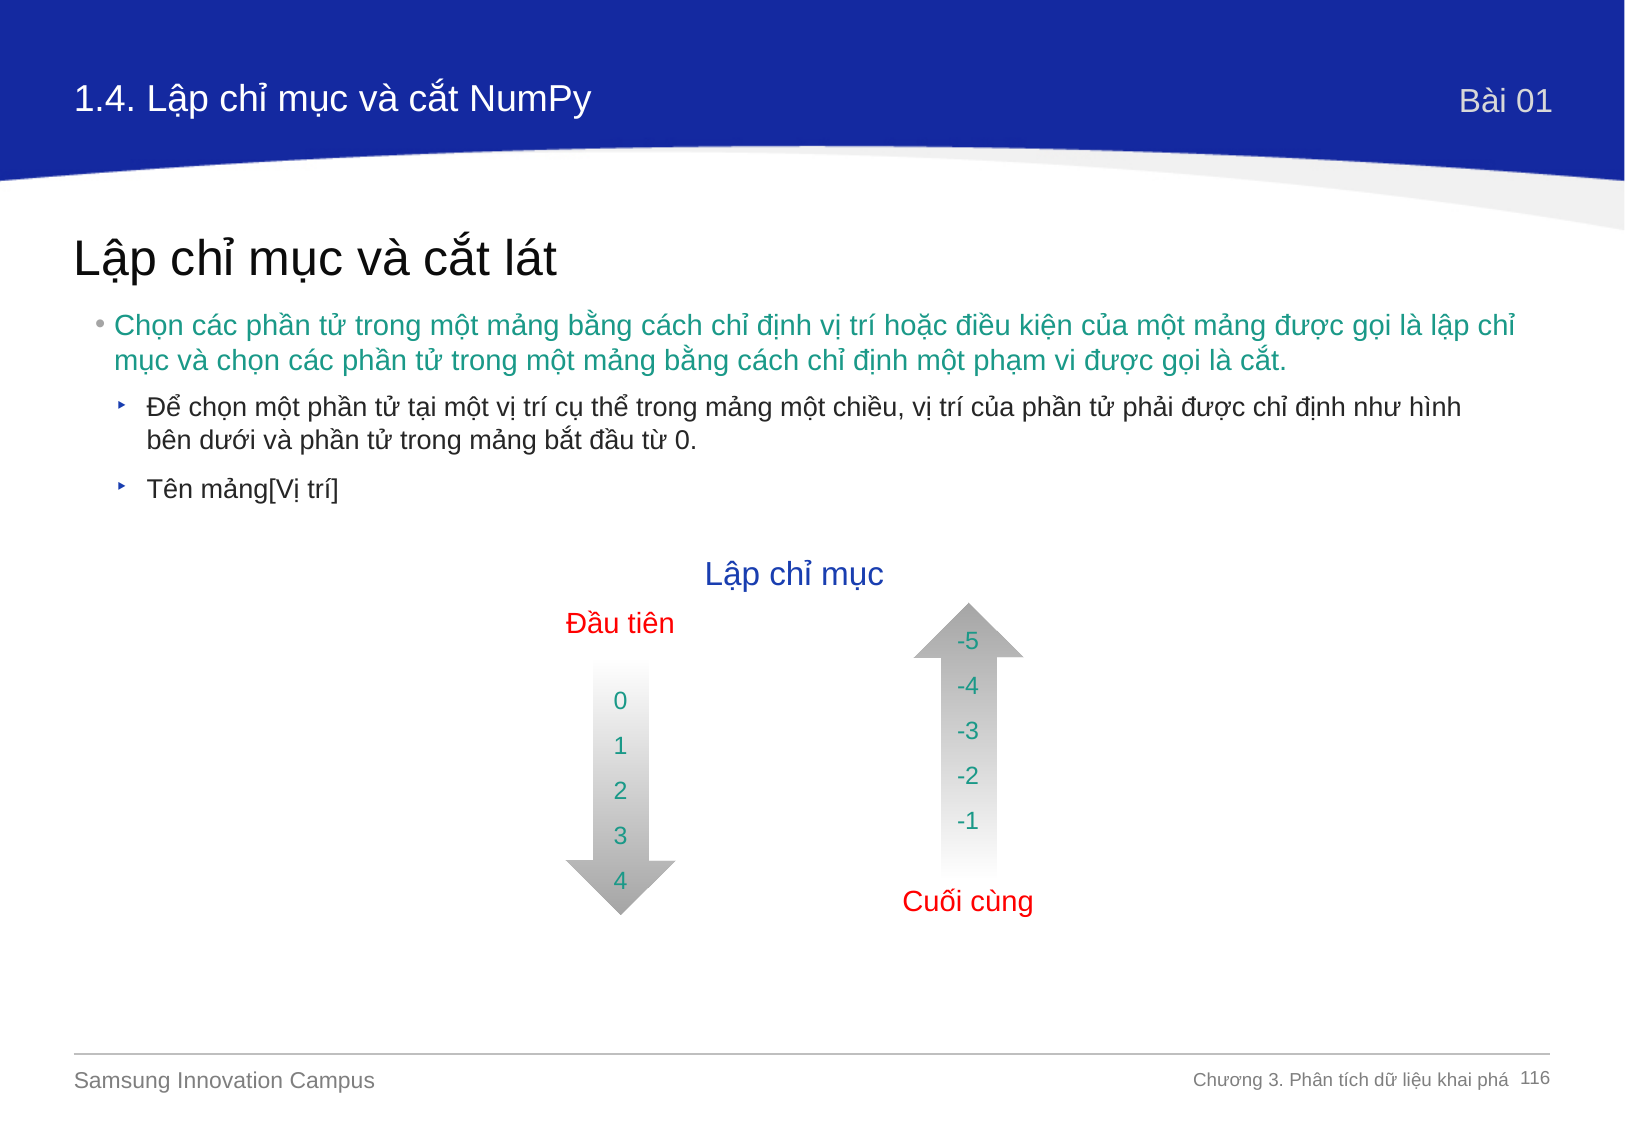

1.4. Lập chỉ mục và cắt NumPy
Bài 01
Lập chỉ mục và cắt lát
Chọn các phần tử trong một mảng bằng cách chỉ định vị trí hoặc điều kiện của một mảng được gọi là lập chỉ mục và chọn các phần tử trong một mảng bằng cách chỉ định một phạm vi được gọi là cắt.
Để chọn một phần tử tại một vị trí cụ thể trong mảng một chiều, vị trí của phần tử phải được chỉ định như hình bên dưới và phần tử trong mảng bắt đầu từ 0.
Tên mảng[Vị trí]
Lập chỉ mục
Đầu tiên

-5
-4
-3
-2
-1

0
1
2
3
4
Cuối cùng